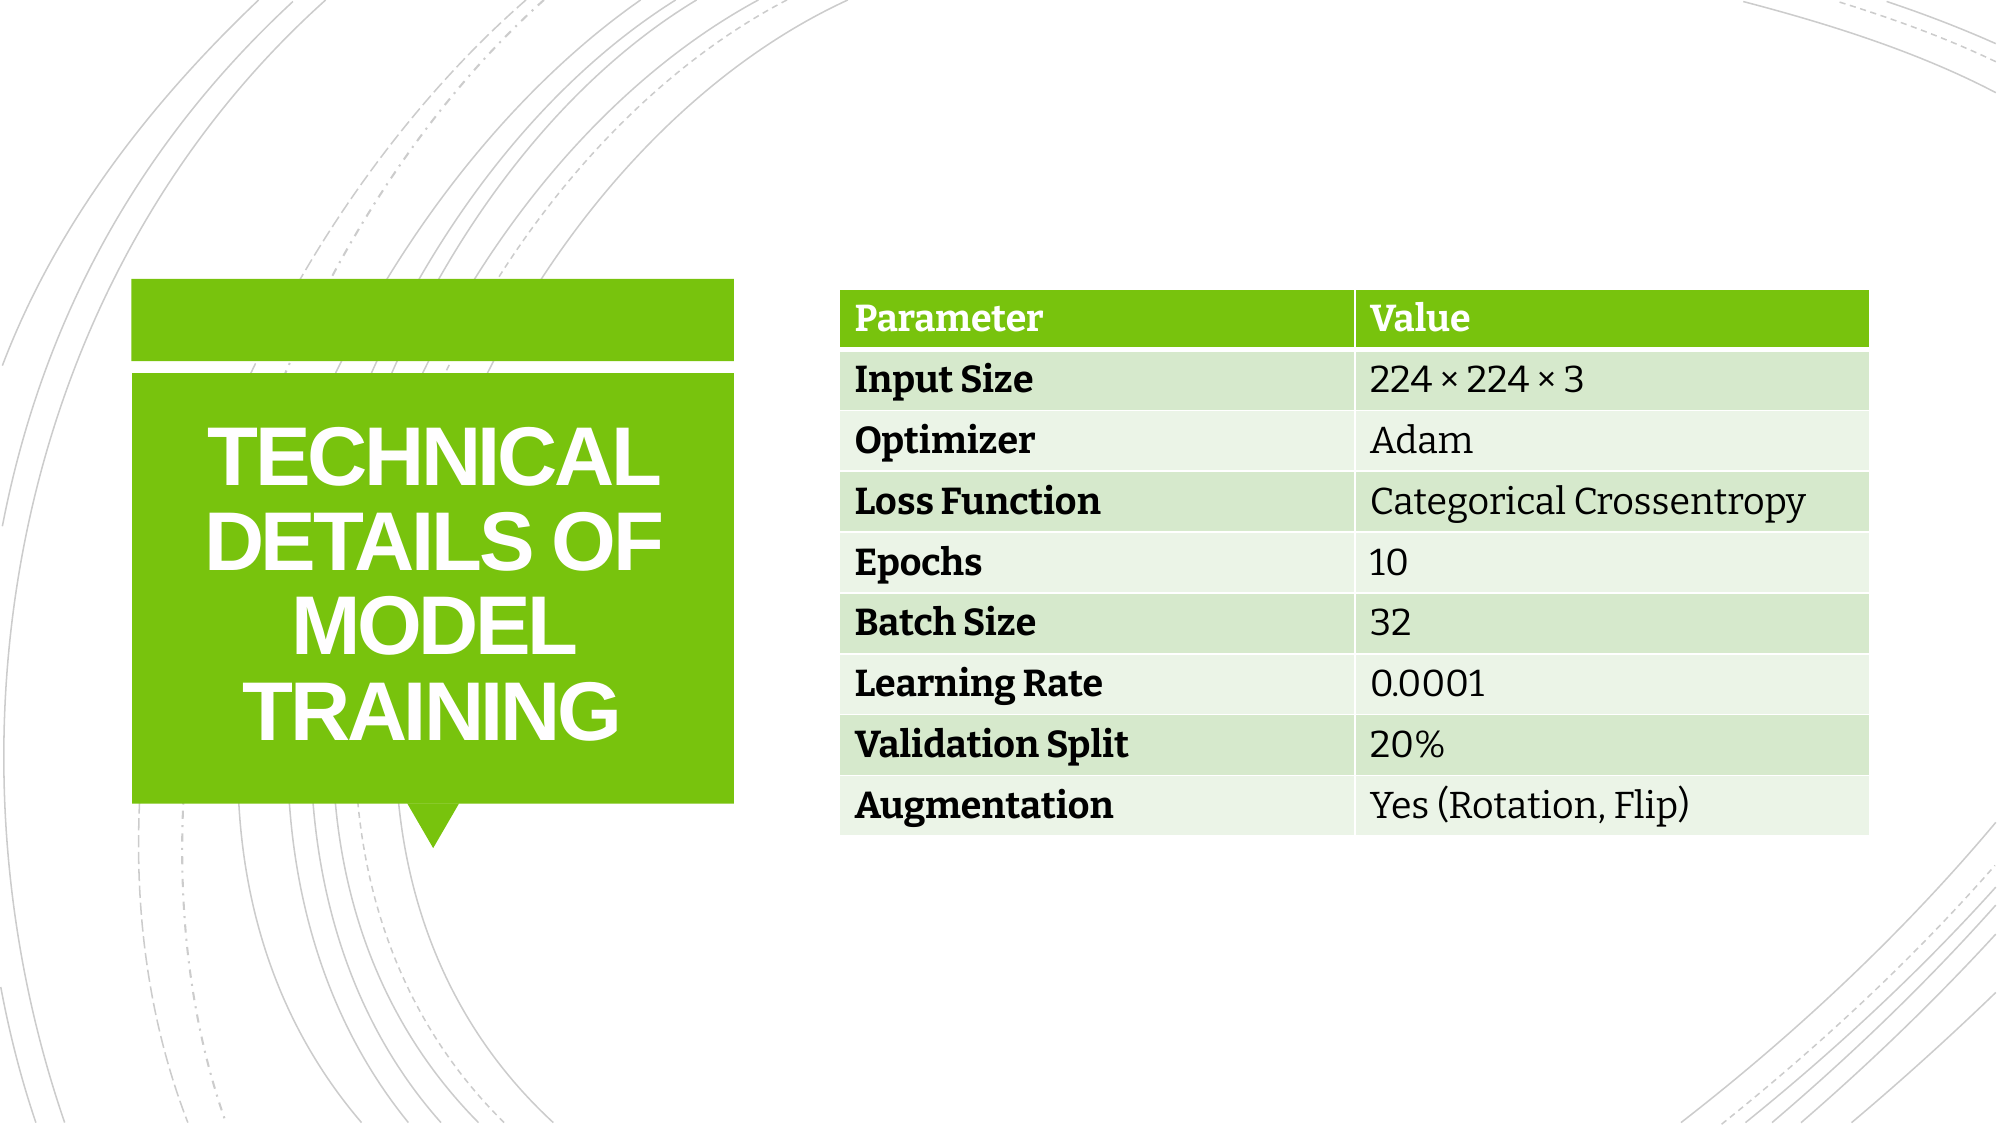

| Parameter | Value |
| --- | --- |
| Input Size | 224 × 224 × 3 |
| Optimizer | Adam |
| Loss Function | Categorical Crossentropy |
| Epochs | 10 |
| Batch Size | 32 |
| Learning Rate | 0.0001 |
| Validation Split | 20% |
| Augmentation | Yes (Rotation, Flip) |
# TECHNICAL DETAILS OF MODEL TRAINING